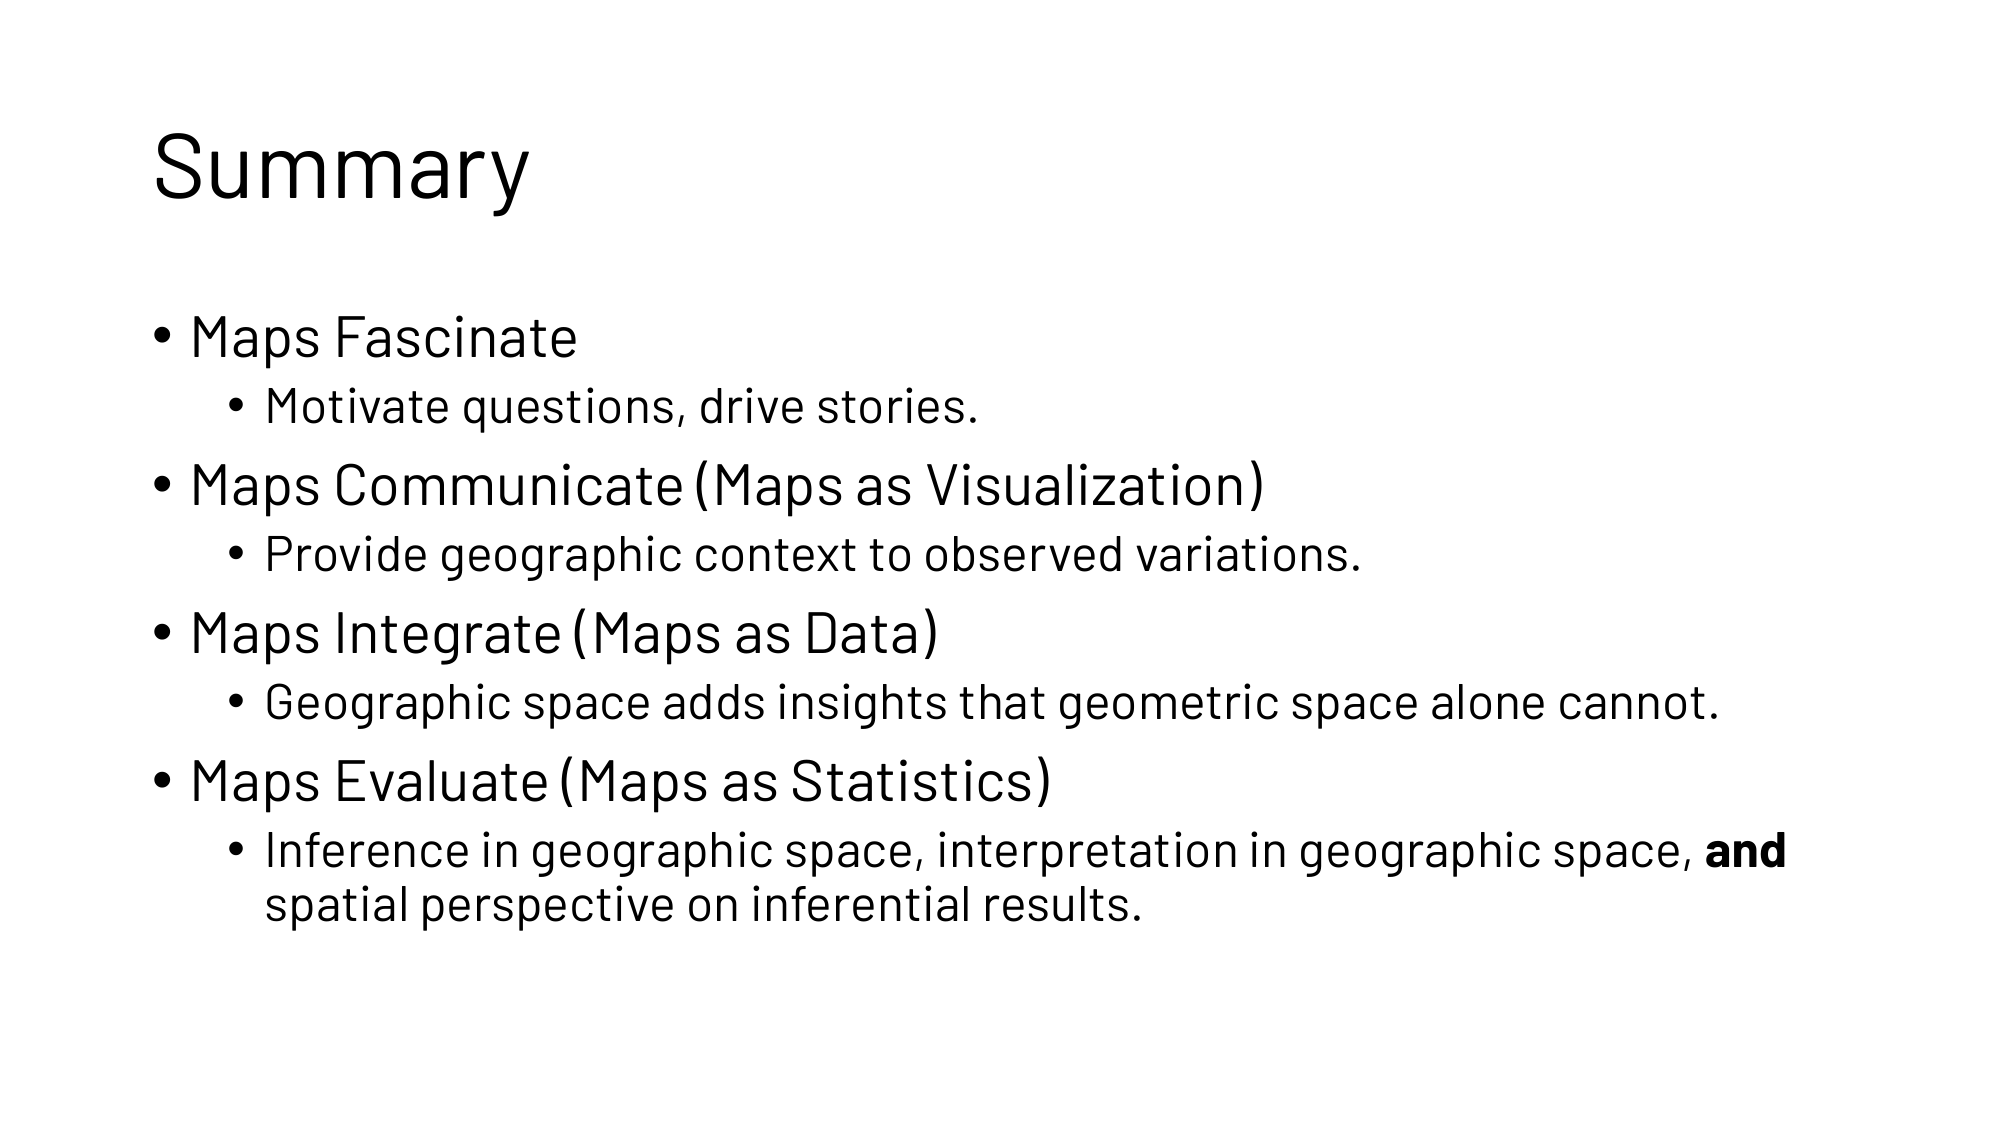

# Summary
Maps Fascinate
Motivate questions, drive stories.
Maps Communicate (Maps as Visualization)
Provide geographic context to observed variations.
Maps Integrate (Maps as Data)
Geographic space adds insights that geometric space alone cannot.
Maps Evaluate (Maps as Statistics)
Inference in geographic space, interpretation in geographic space, and spatial perspective on inferential results.